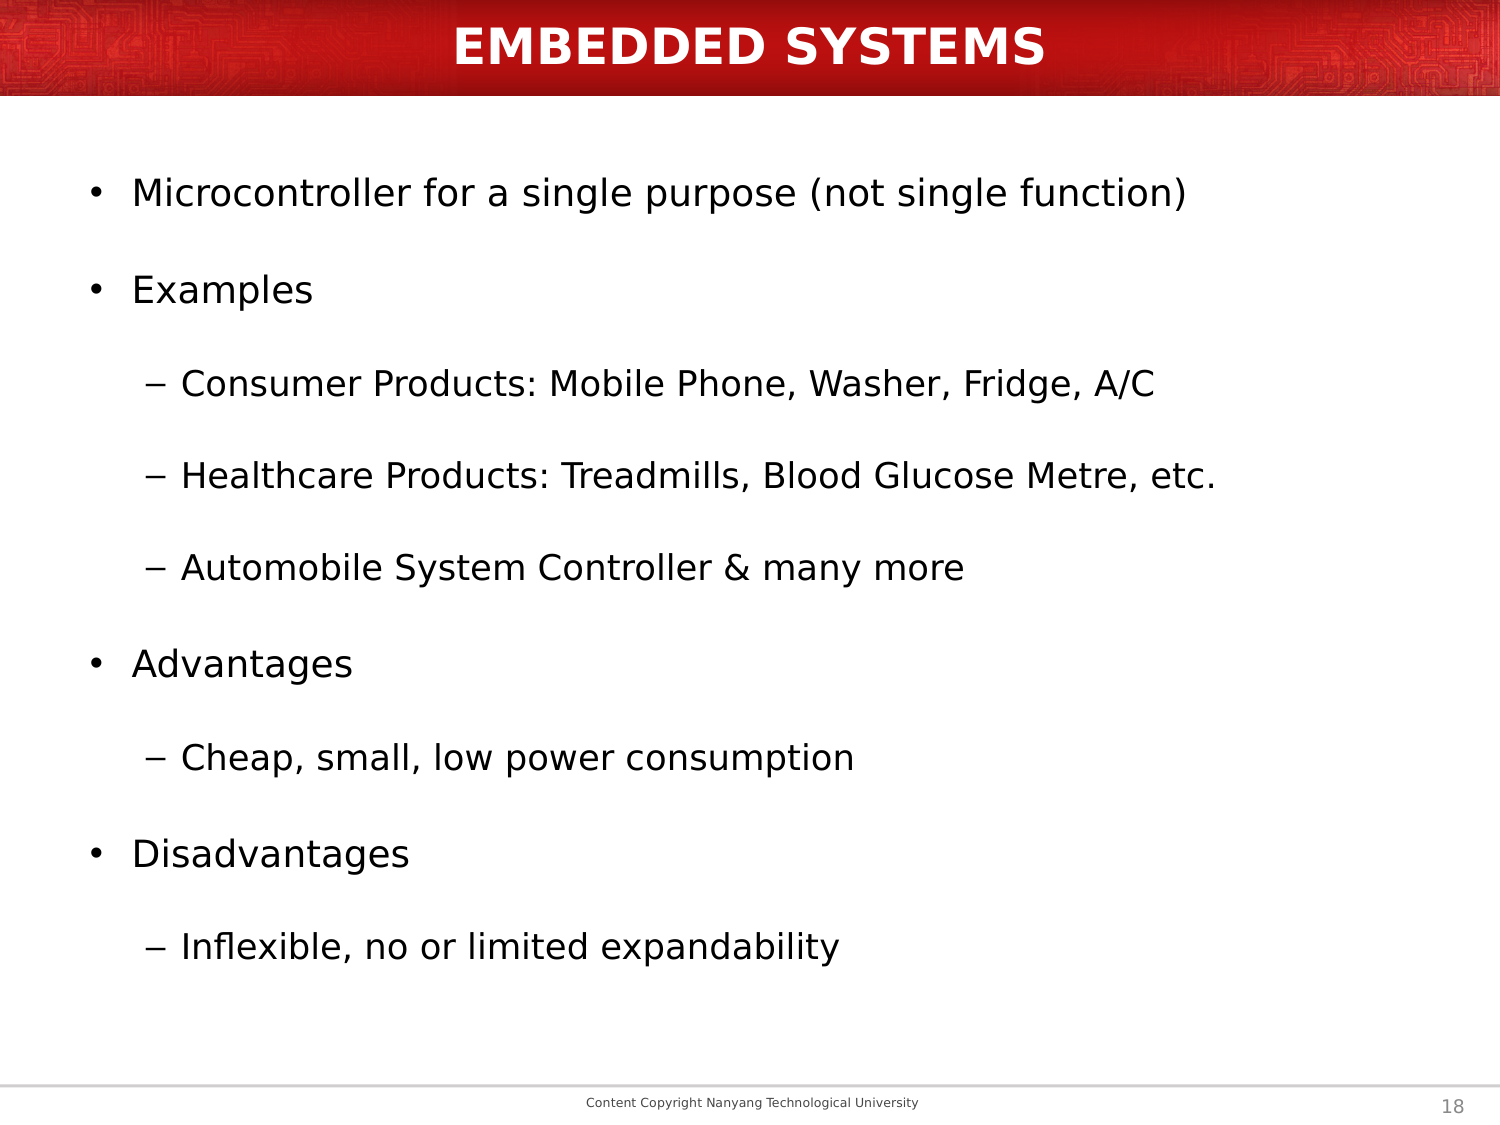

# EMBEDDED SYSTEMS
Microcontroller for a single purpose (not single function)
Examples
Consumer Products: Mobile Phone, Washer, Fridge, A/C
Healthcare Products: Treadmills, Blood Glucose Metre, etc.
Automobile System Controller & many more
Advantages
Cheap, small, low power consumption
Disadvantages
Inflexible, no or limited expandability